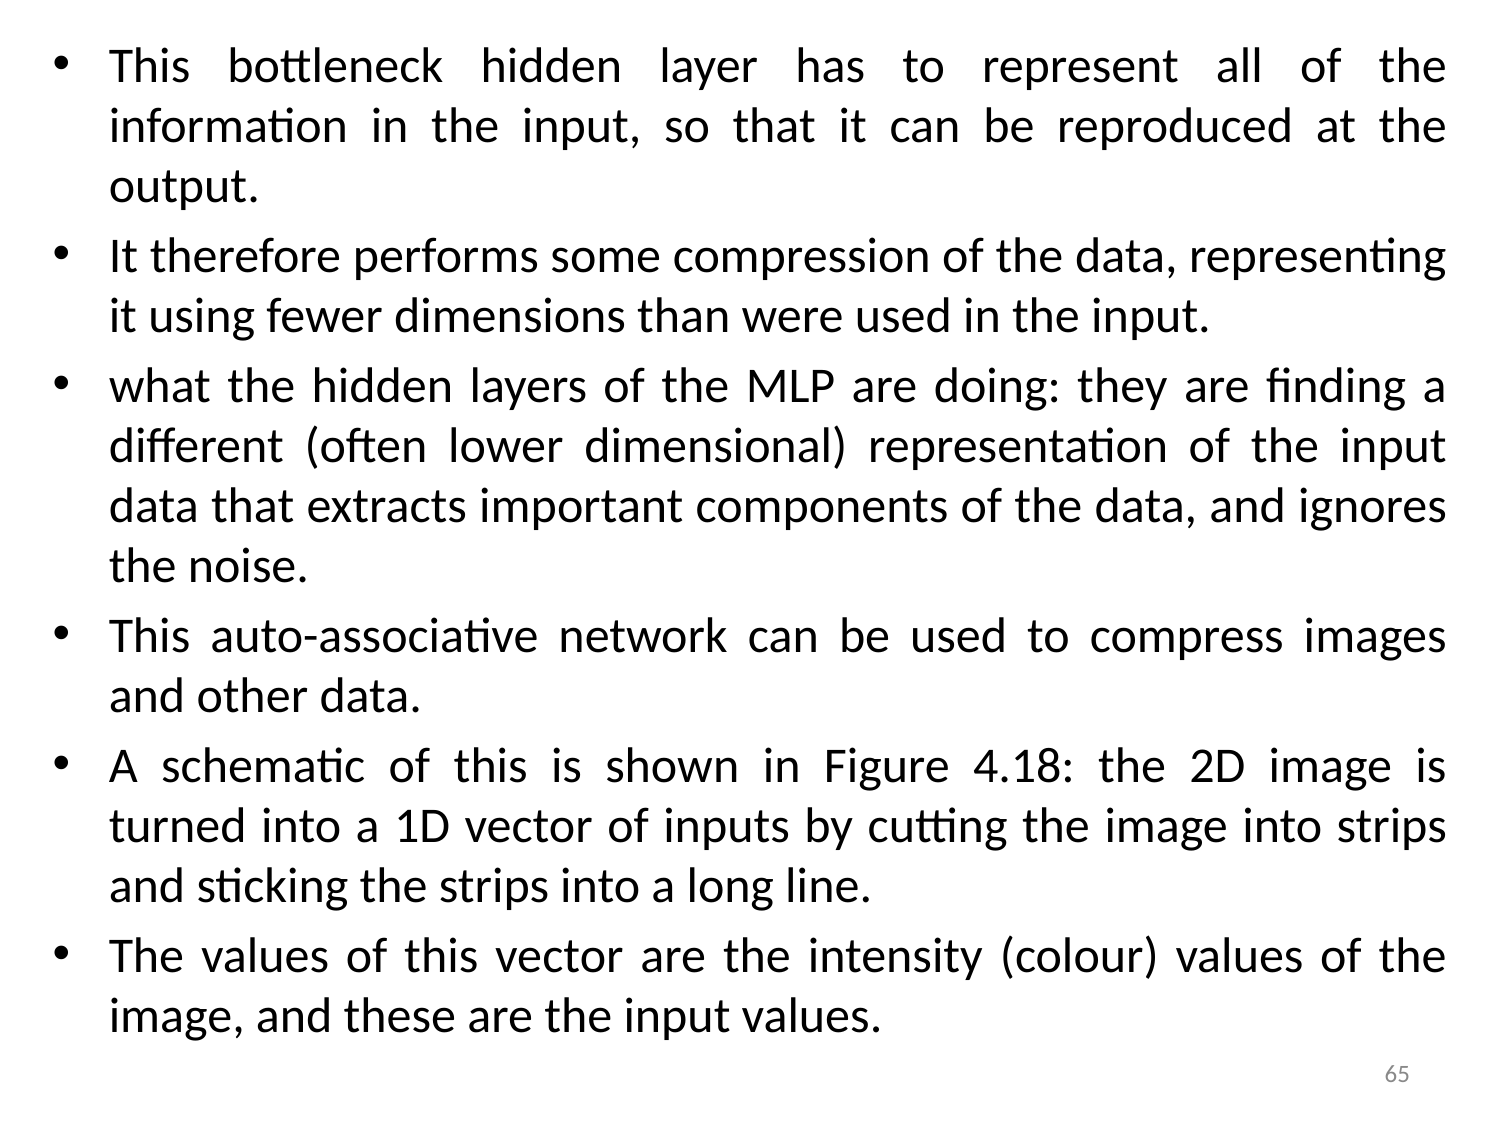

This bottleneck hidden layer has to represent all of the information in the input, so that it can be reproduced at the output.
It therefore performs some compression of the data, representing it using fewer dimensions than were used in the input.
what the hidden layers of the MLP are doing: they are finding a different (often lower dimensional) representation of the input data that extracts important components of the data, and ignores the noise.
This auto-associative network can be used to compress images and other data.
A schematic of this is shown in Figure 4.18: the 2D image is turned into a 1D vector of inputs by cutting the image into strips and sticking the strips into a long line.
The values of this vector are the intensity (colour) values of the image, and these are the input values.
65